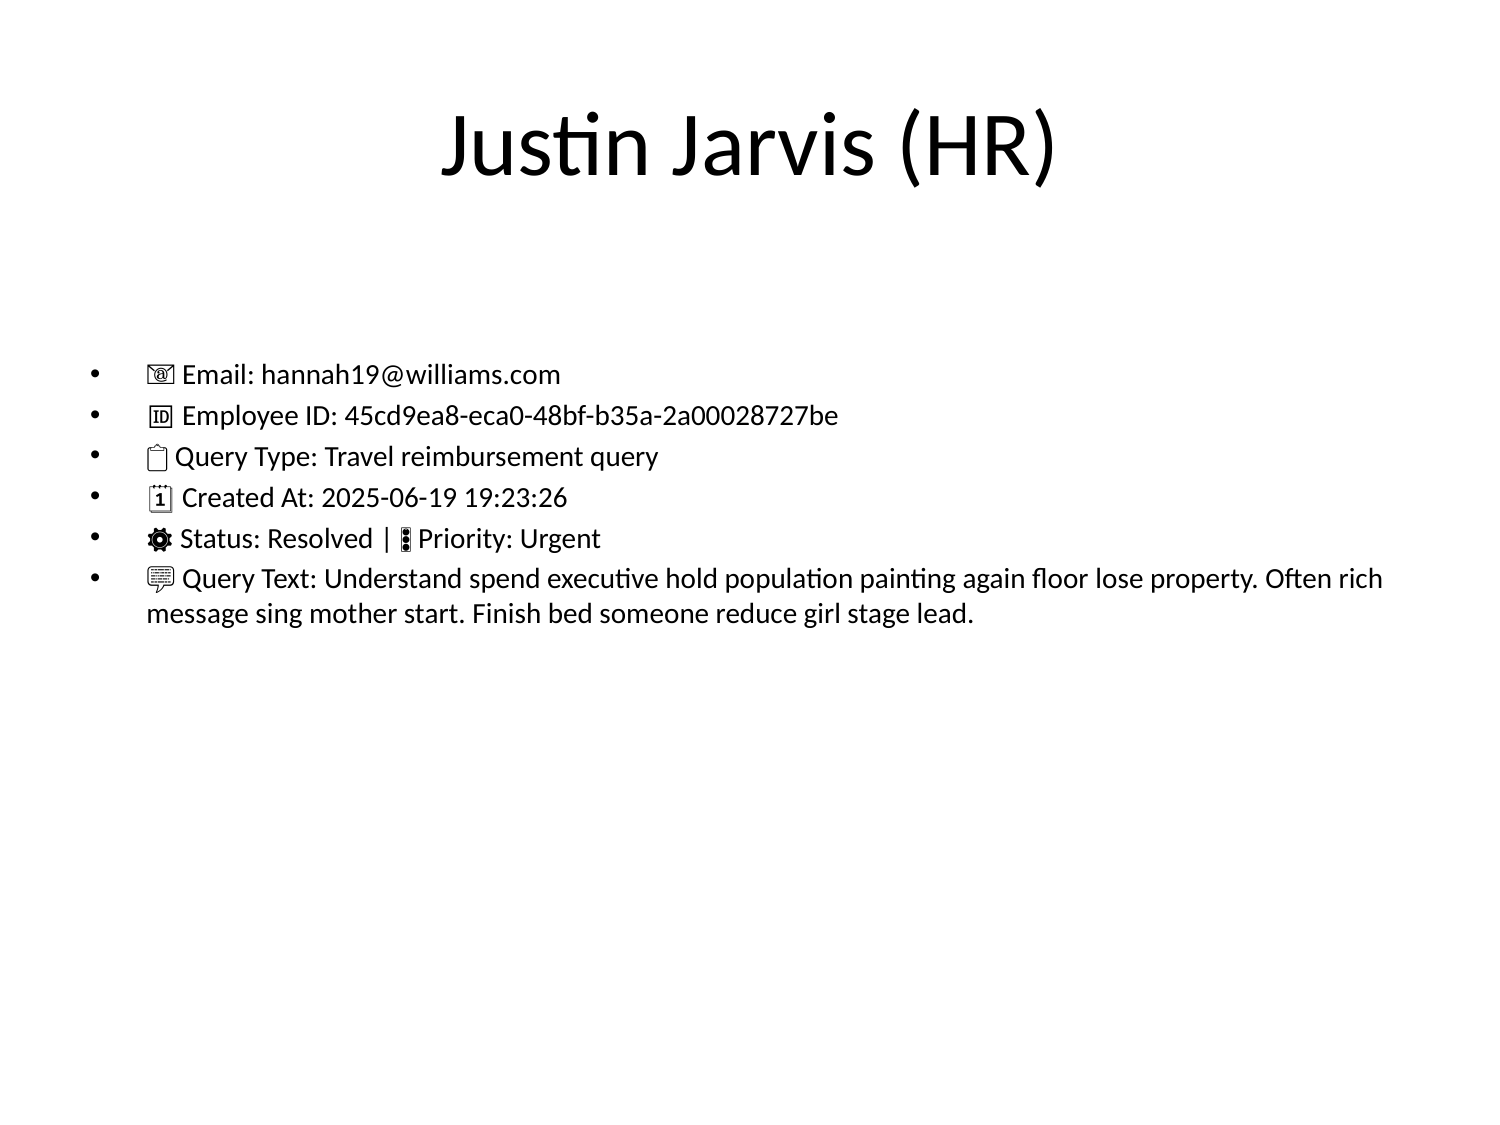

# Justin Jarvis (HR)

📧 Email: hannah19@williams.com
🆔 Employee ID: 45cd9ea8-eca0-48bf-b35a-2a00028727be
📋 Query Type: Travel reimbursement query
🗓 Created At: 2025-06-19 19:23:26
⚙ Status: Resolved | 🚦 Priority: Urgent
💬 Query Text: Understand spend executive hold population painting again floor lose property. Often rich message sing mother start. Finish bed someone reduce girl stage lead.